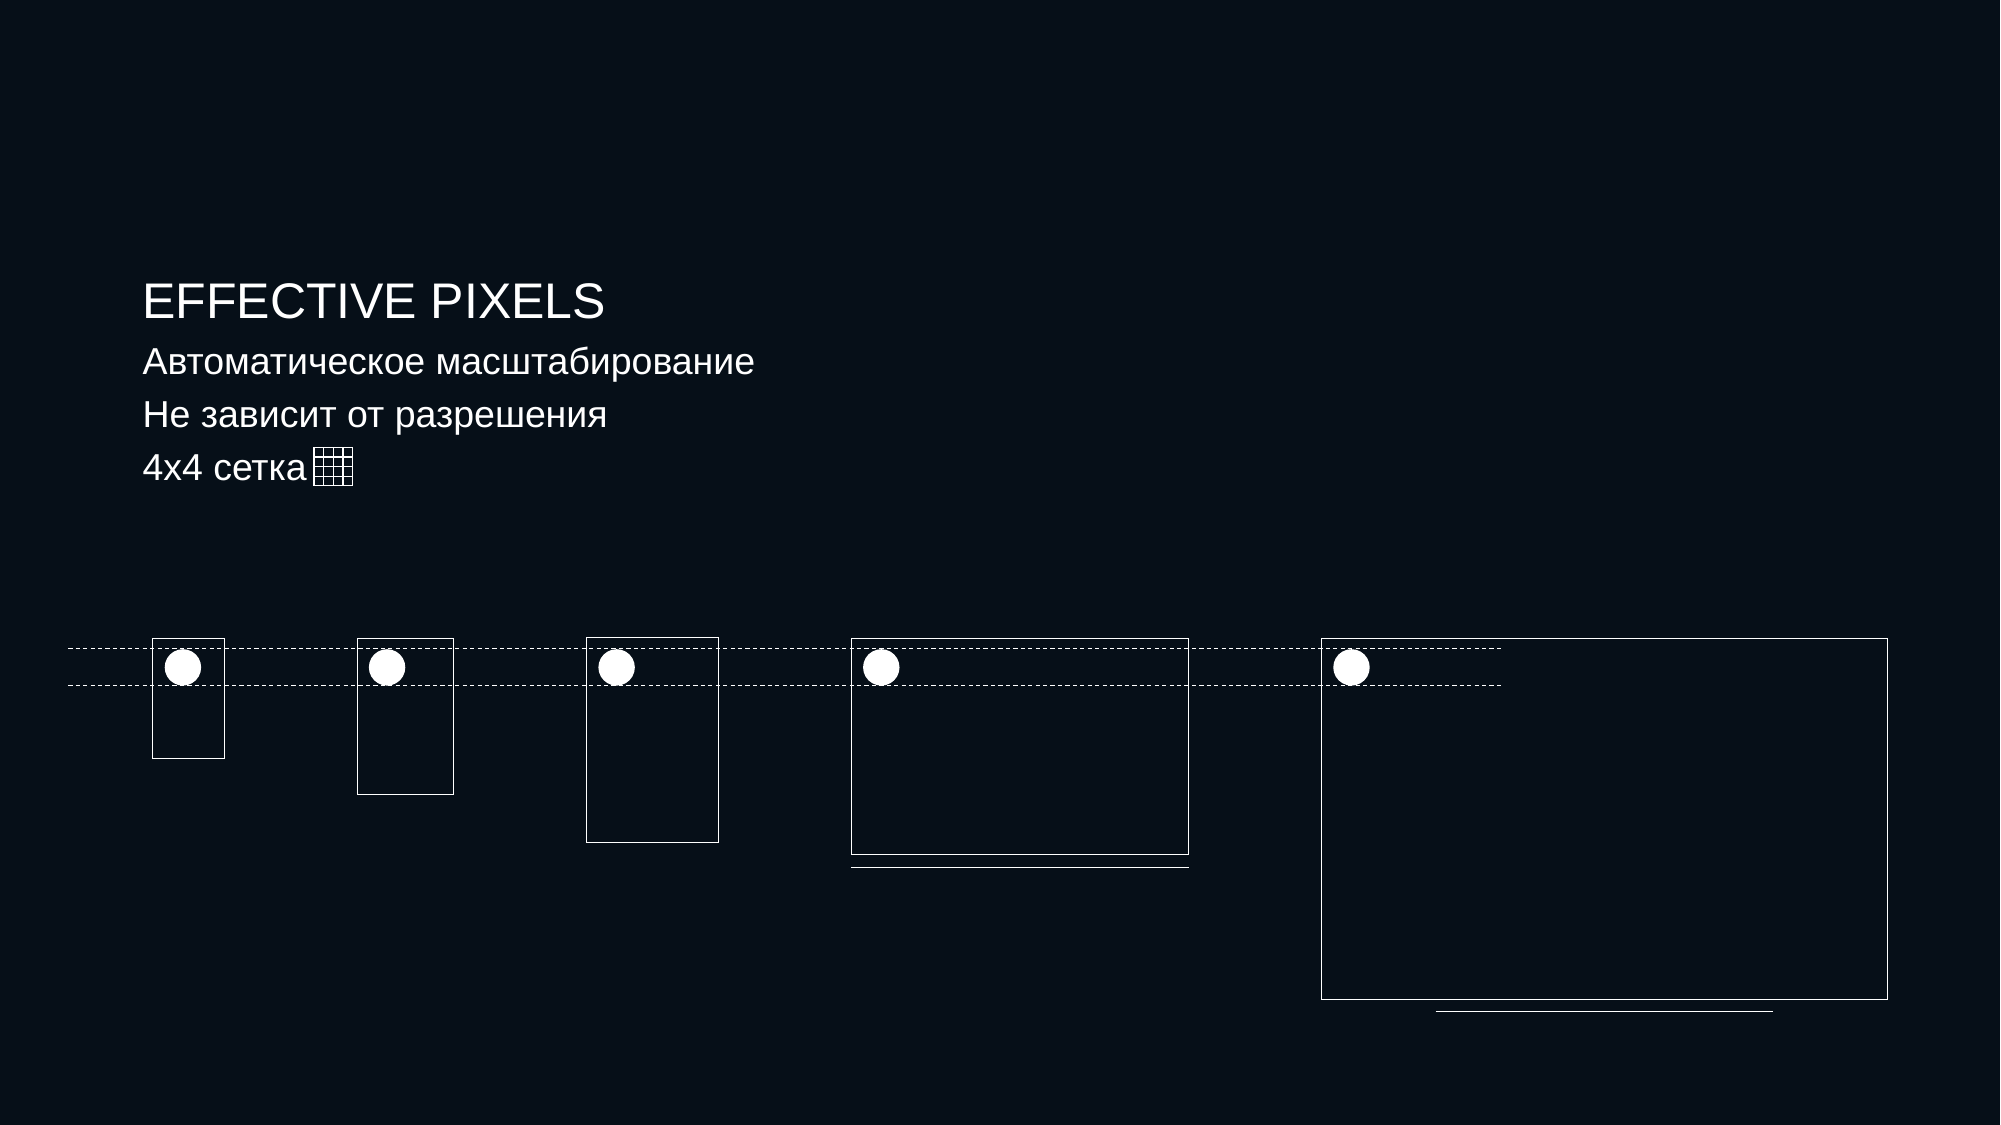

EFFECTIVE PIXELS
Автоматическое масштабирование
Не зависит от разрешения
4x4 сетка